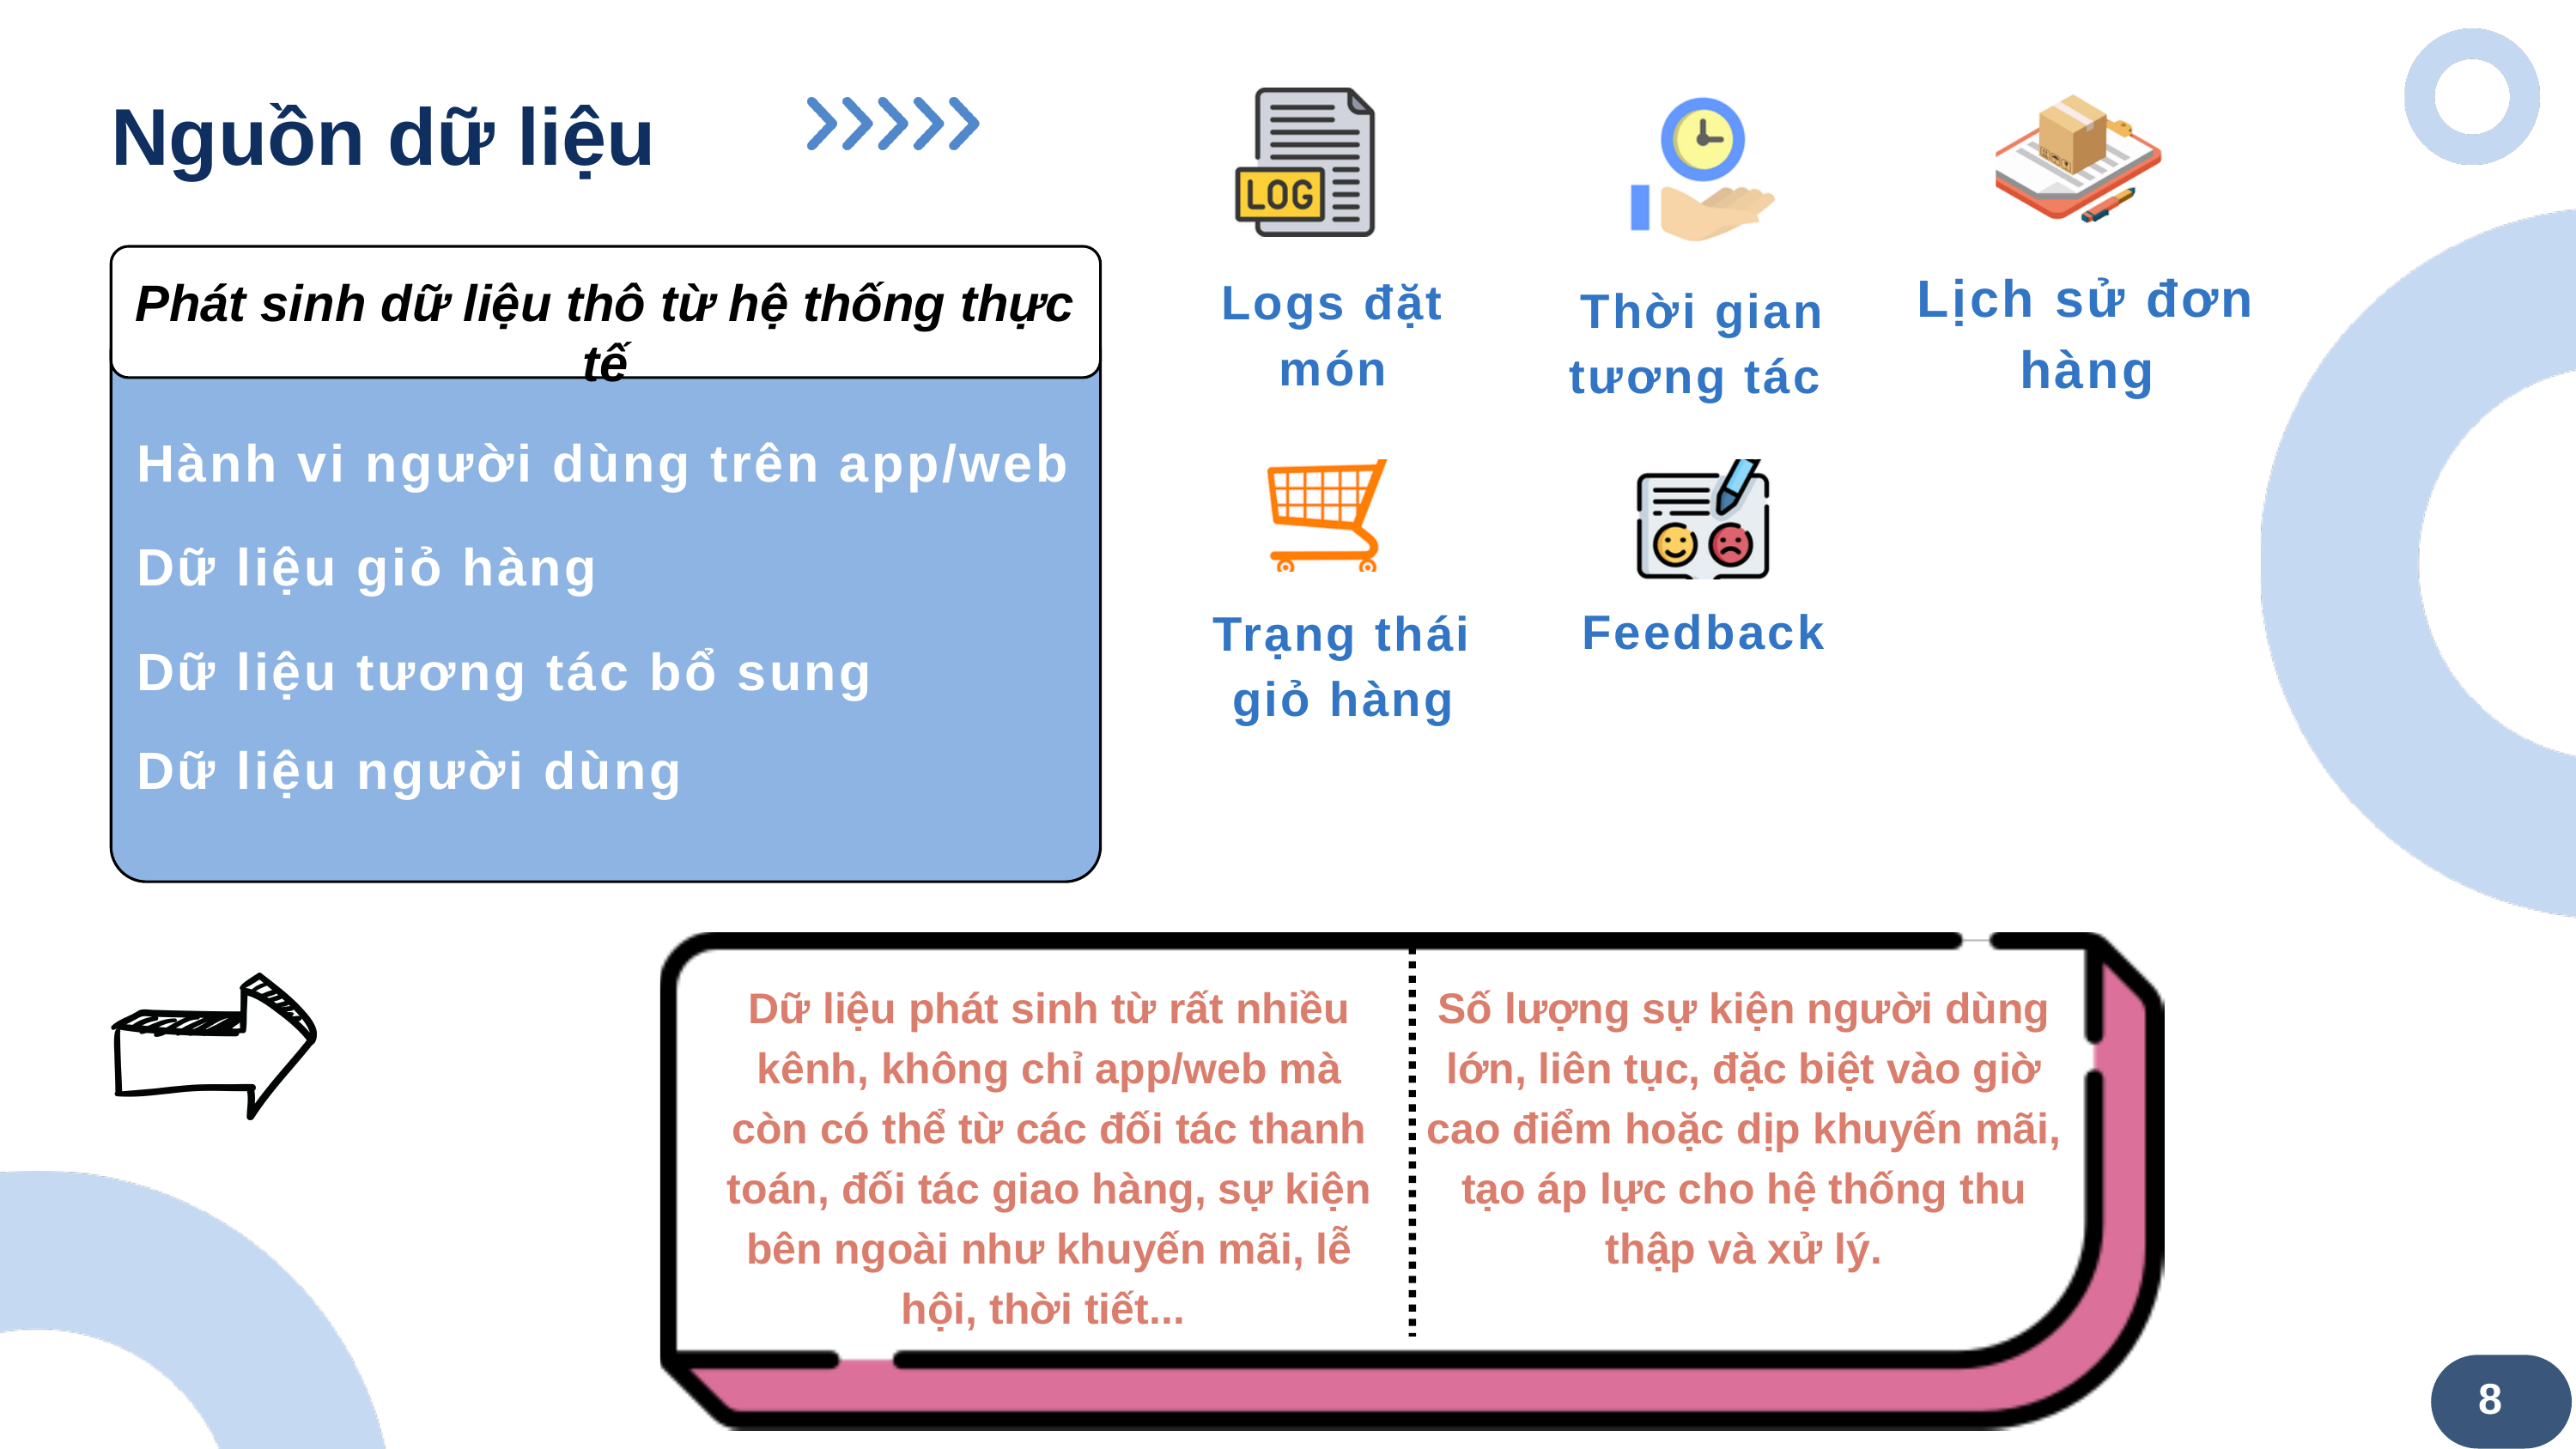

Nguồn dữ liệu

Thời gian tương tác

Lịch sử đơn hàng

Logs đặt món

Phát sinh dữ liệu thô từ hệ thống thực tế

Hành vi người dùng trên app/web

Trạng thái giỏ hàng

Dữ liệu giỏ hàng
Feedback
Dữ liệu tương tác bổ sung
Dữ liệu người dùng

Dữ liệu phát sinh từ rất nhiều kênh, không chỉ app/web mà còn có thể từ các đối tác thanh toán, đối tác giao hàng, sự kiện bên ngoài như khuyến mãi, lễ hội, thời tiết...
Số lượng sự kiện người dùng lớn, liên tục, đặc biệt vào giờ cao điểm hoặc dịp khuyến mãi, tạo áp lực cho hệ thống thu thập và xử lý.

8